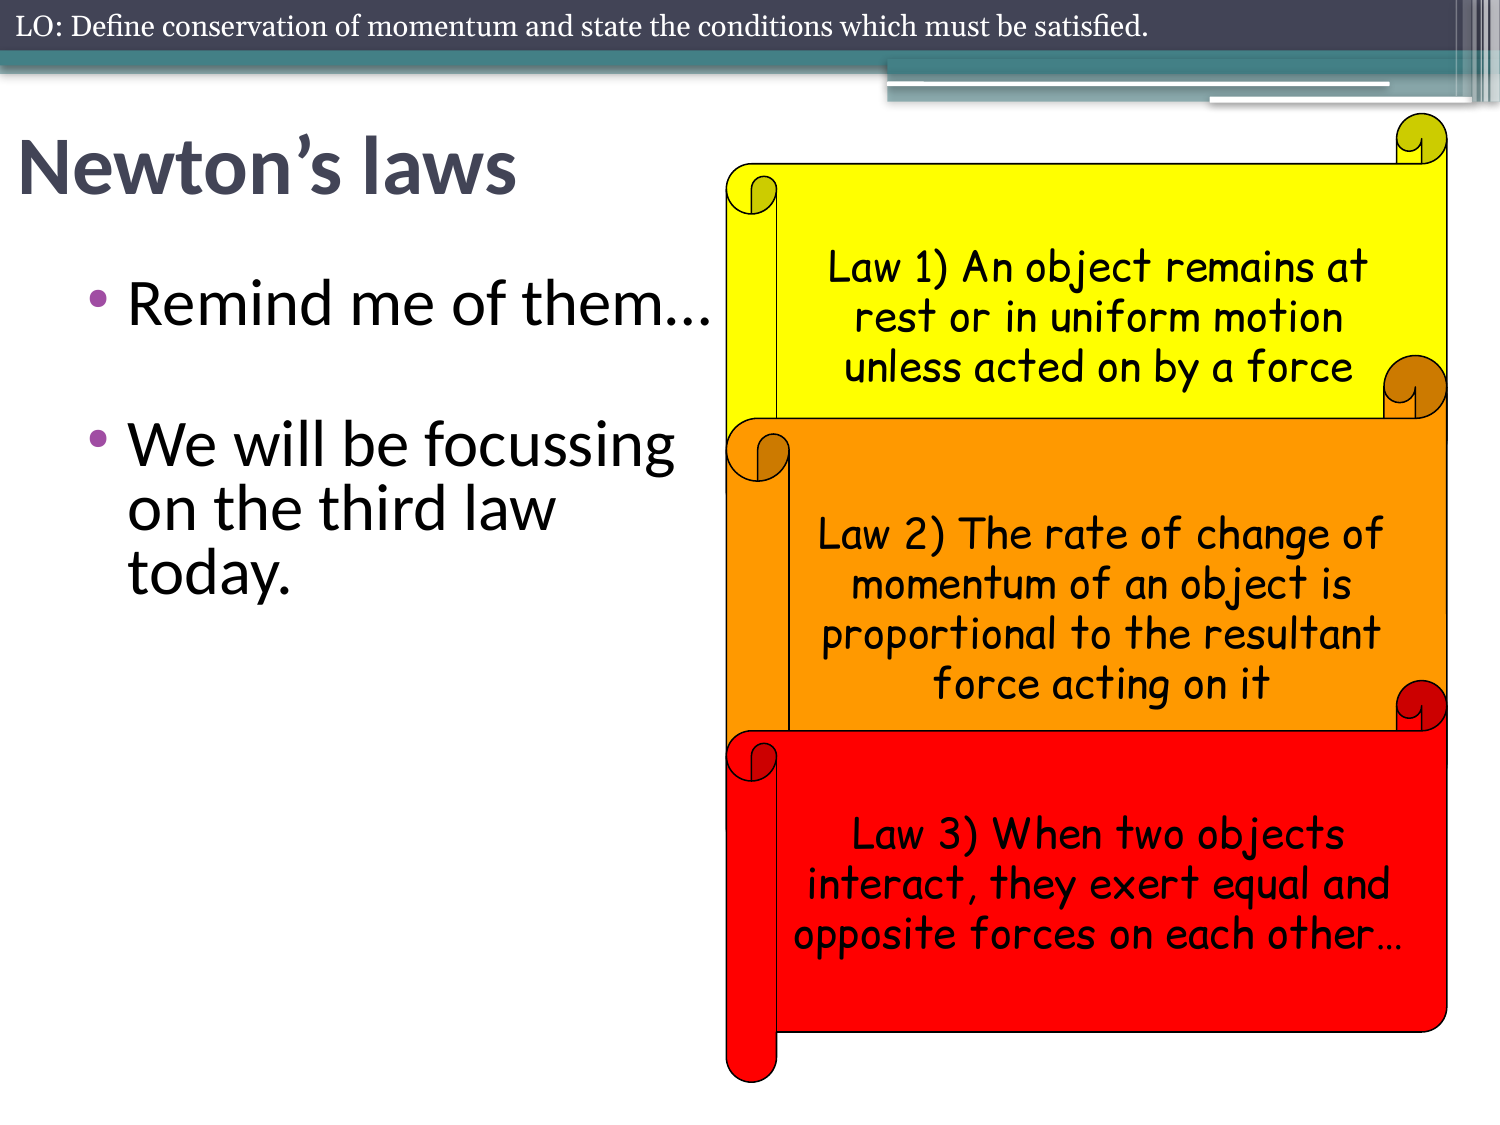

LO: Define conservation of momentum and state the conditions which must be satisfied.
# Newton’s laws
Law 1) An object remains at rest or in uniform motion unless acted on by a force
Remind me of them…

We will be focussing on the third law today.
Law 2) The rate of change of momentum of an object is proportional to the resultant force acting on it
Law 3) When two objects interact, they exert equal and opposite forces on each other…